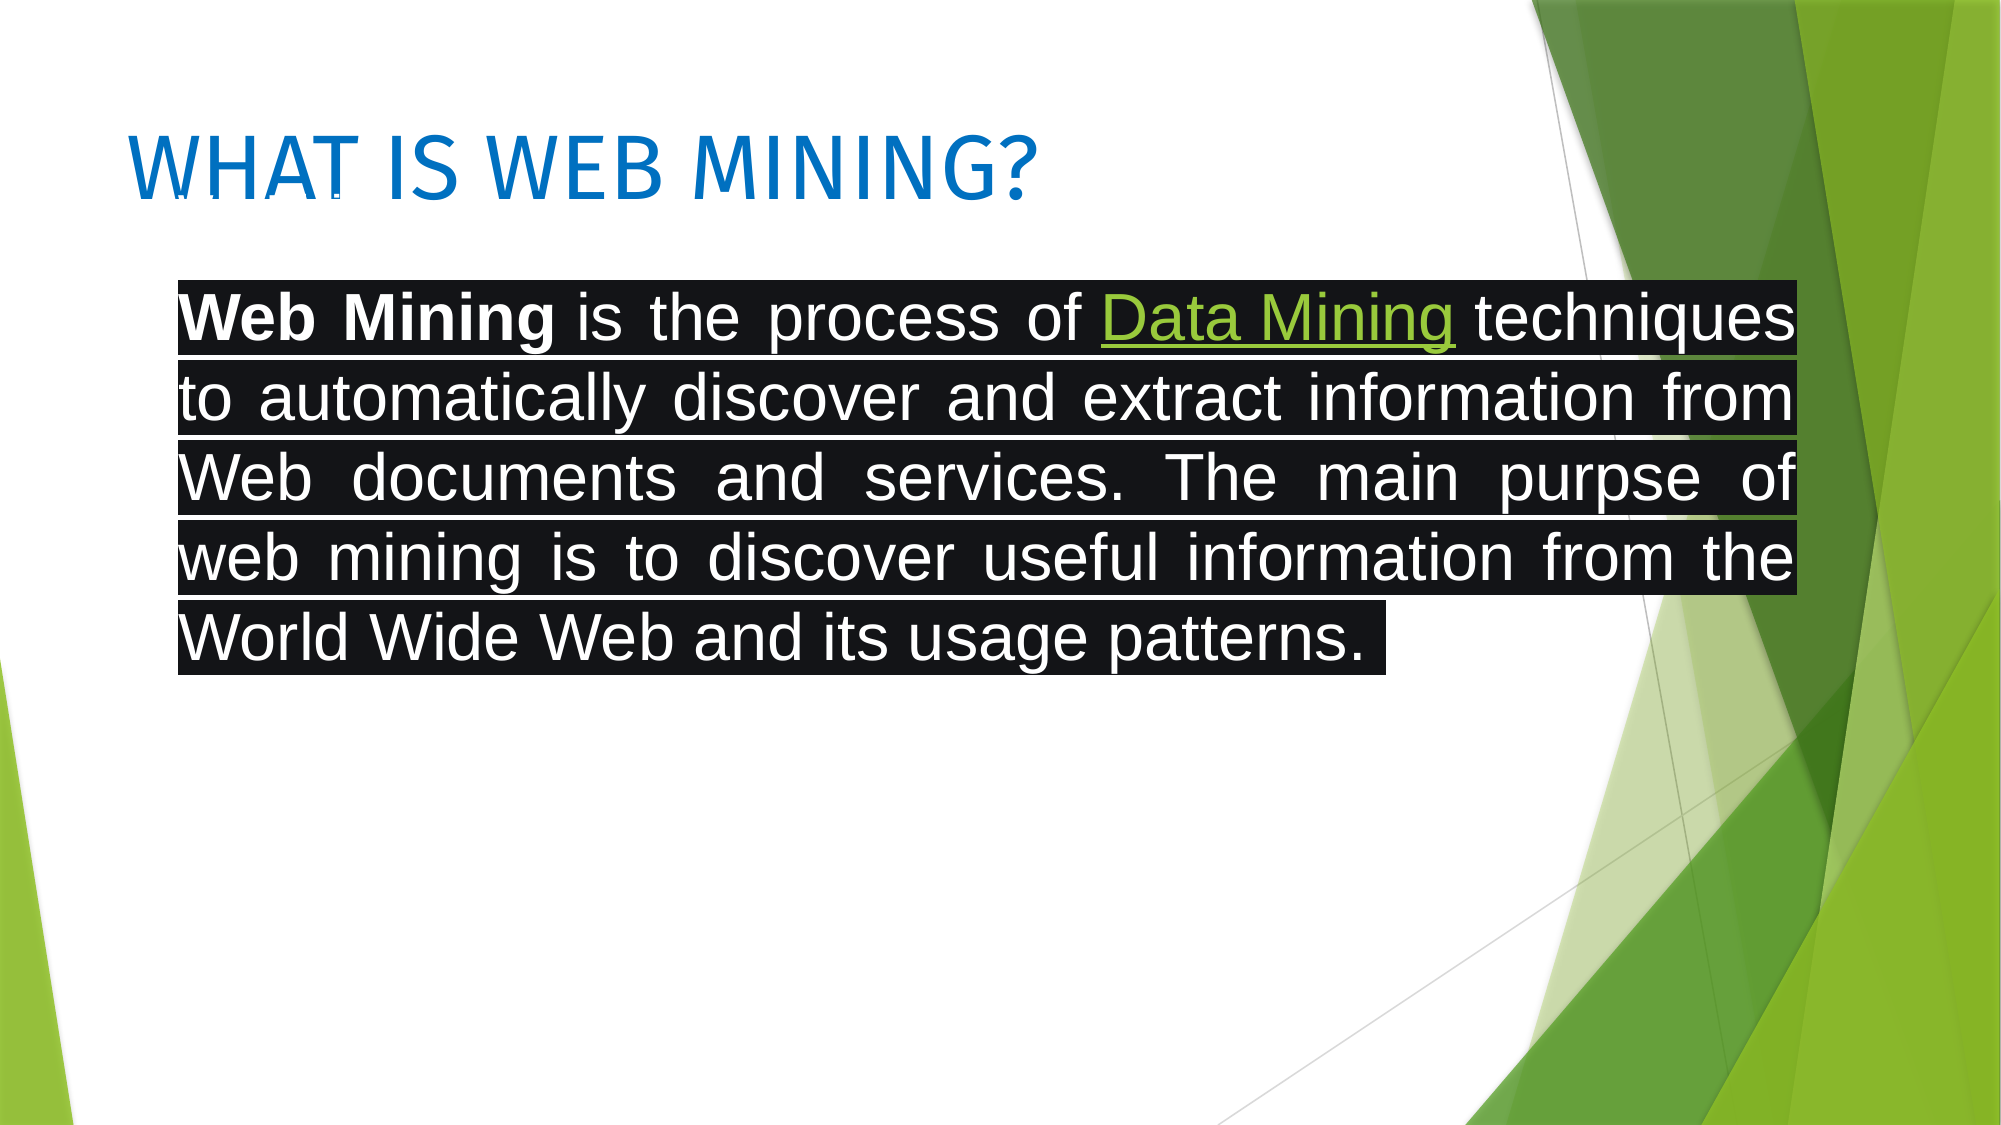

# WHAT IS WEB MINING?
Web Mining

Web Mining is the process of Data Mining techniques to automatically discover and extract information from Web documents and services. The main purpse of web mining is to discover useful information from the World Wide Web and its usage patterns.